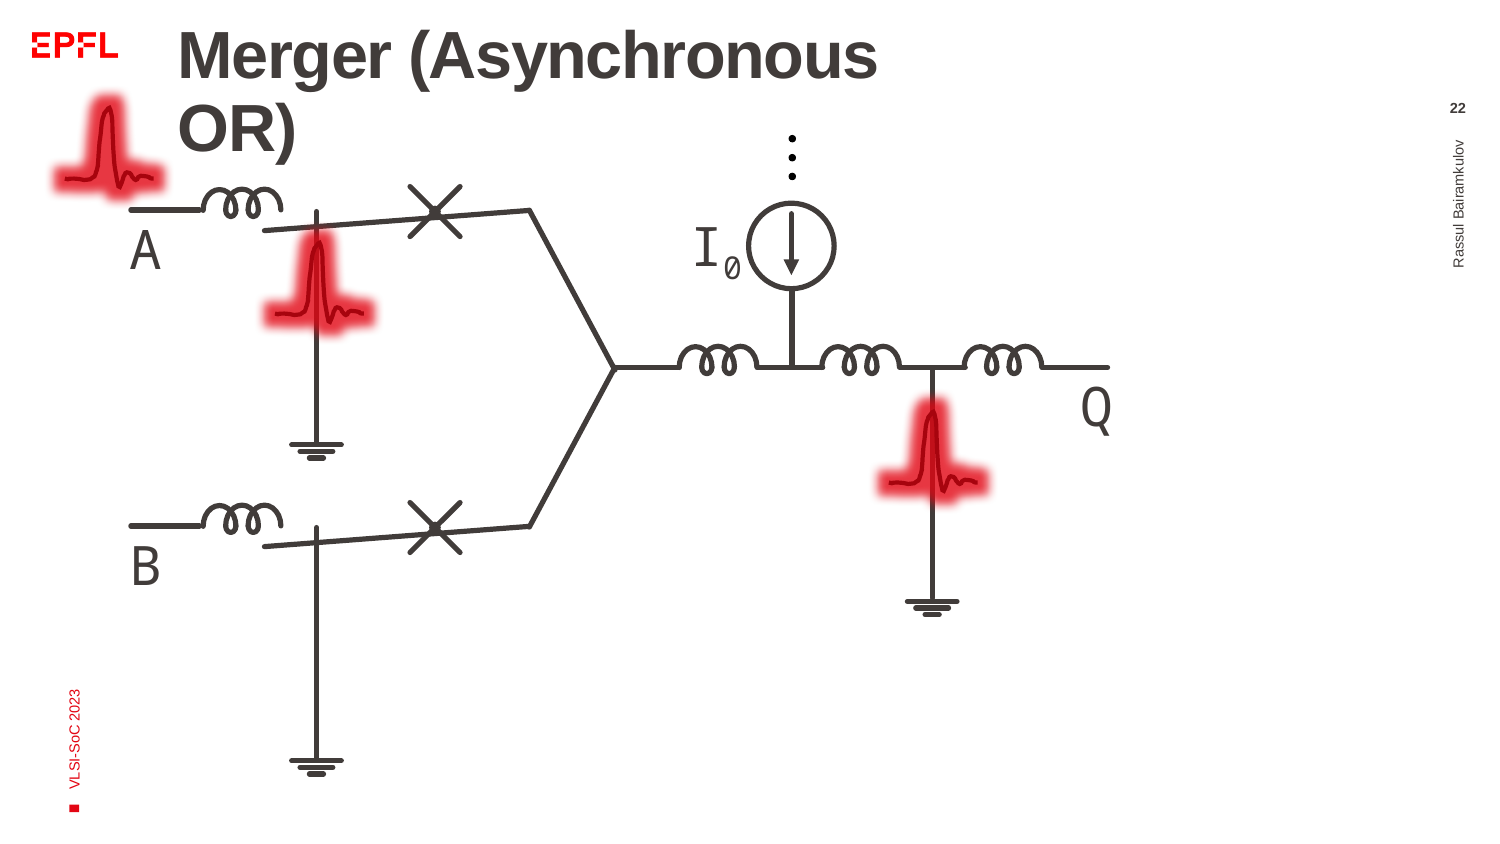

# Merger (Asynchronous OR)
22

A
I0

Q
Rassul Bairamkulov

VLSI-SoC 2023

B